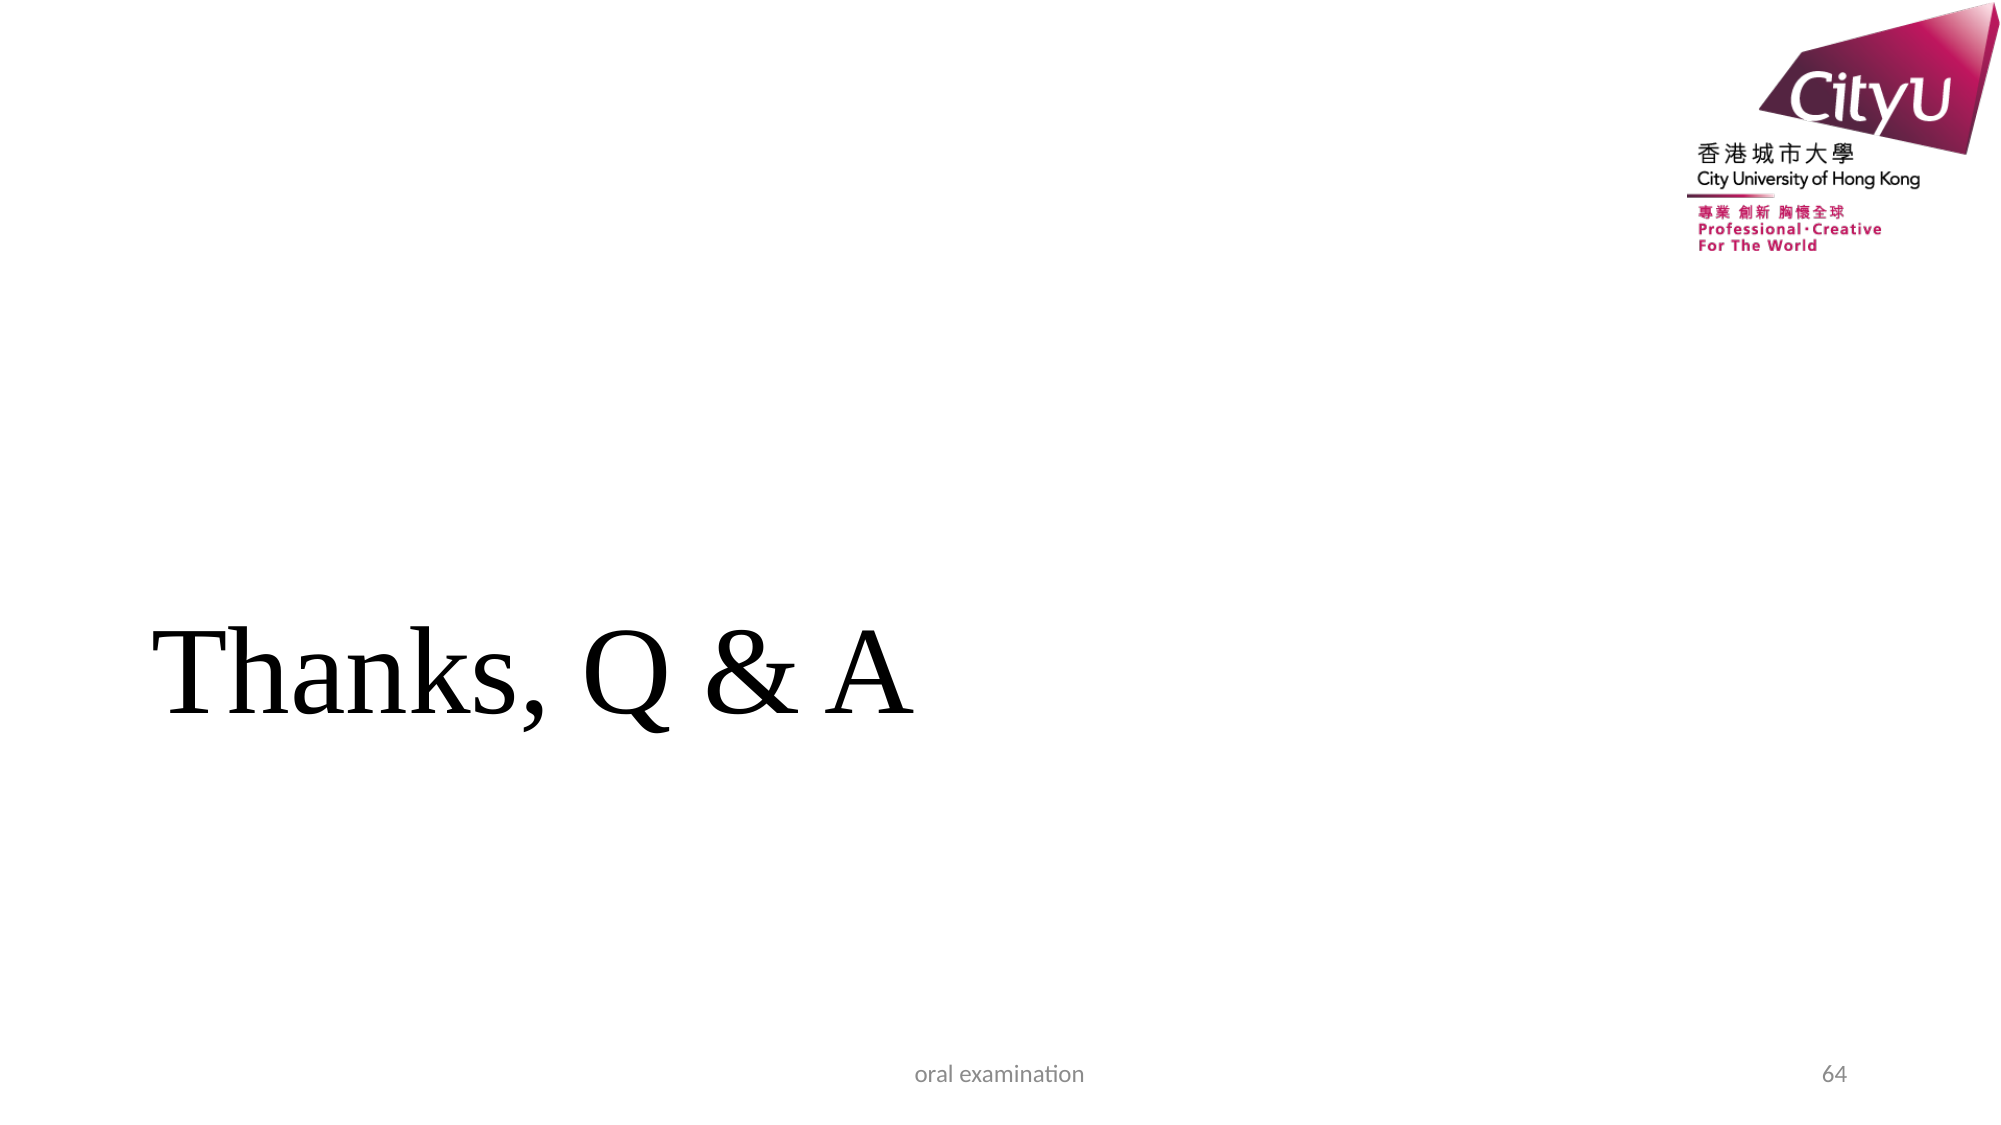

# Thanks, Q & A
oral examination
64